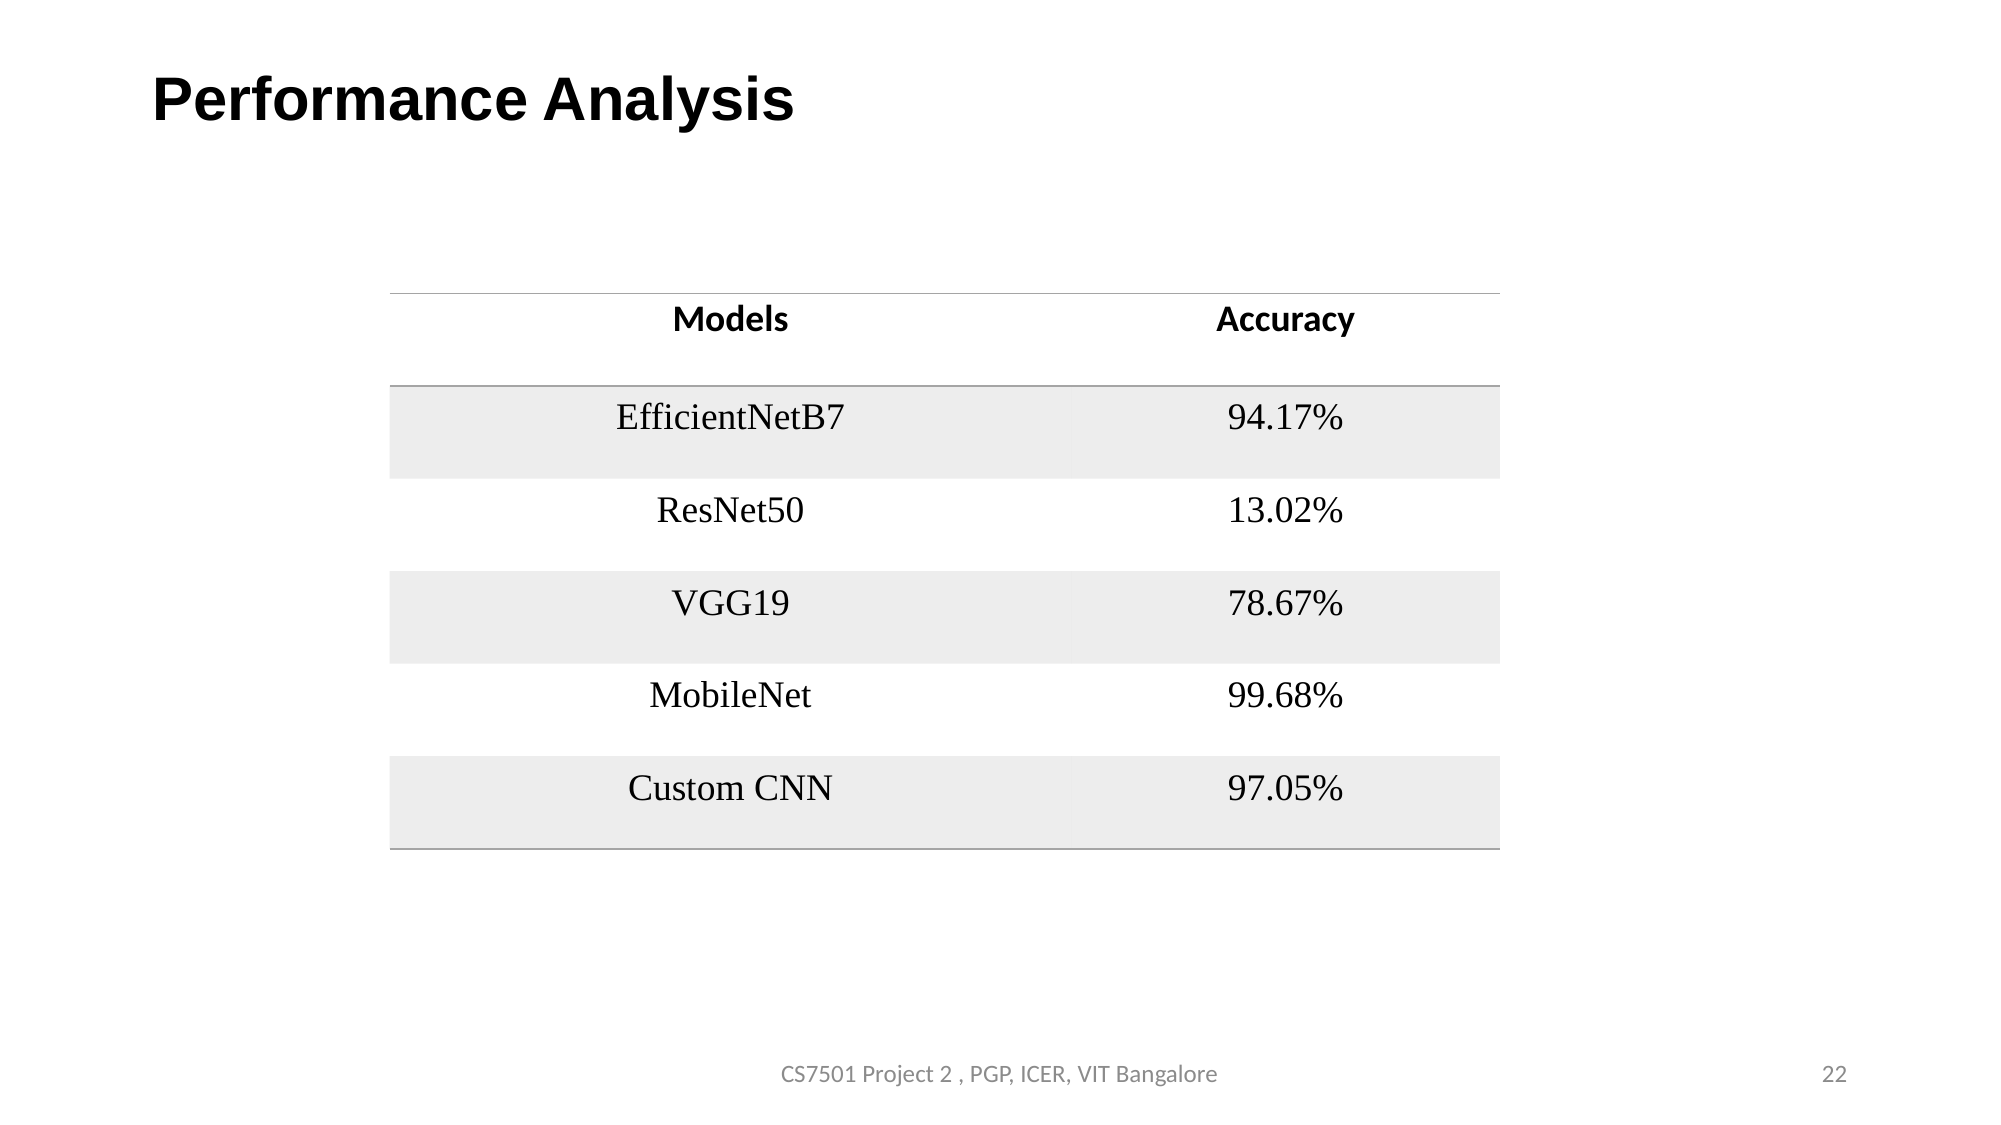

# Performance Analysis
| Models | Accuracy |
| --- | --- |
| EfficientNetB7 | 94.17% |
| ResNet50 | 13.02% |
| VGG19 | 78.67% |
| MobileNet | 99.68% |
| Custom CNN | 97.05% |
CS7501 Project 2 , PGP, ICER, VIT Bangalore
22